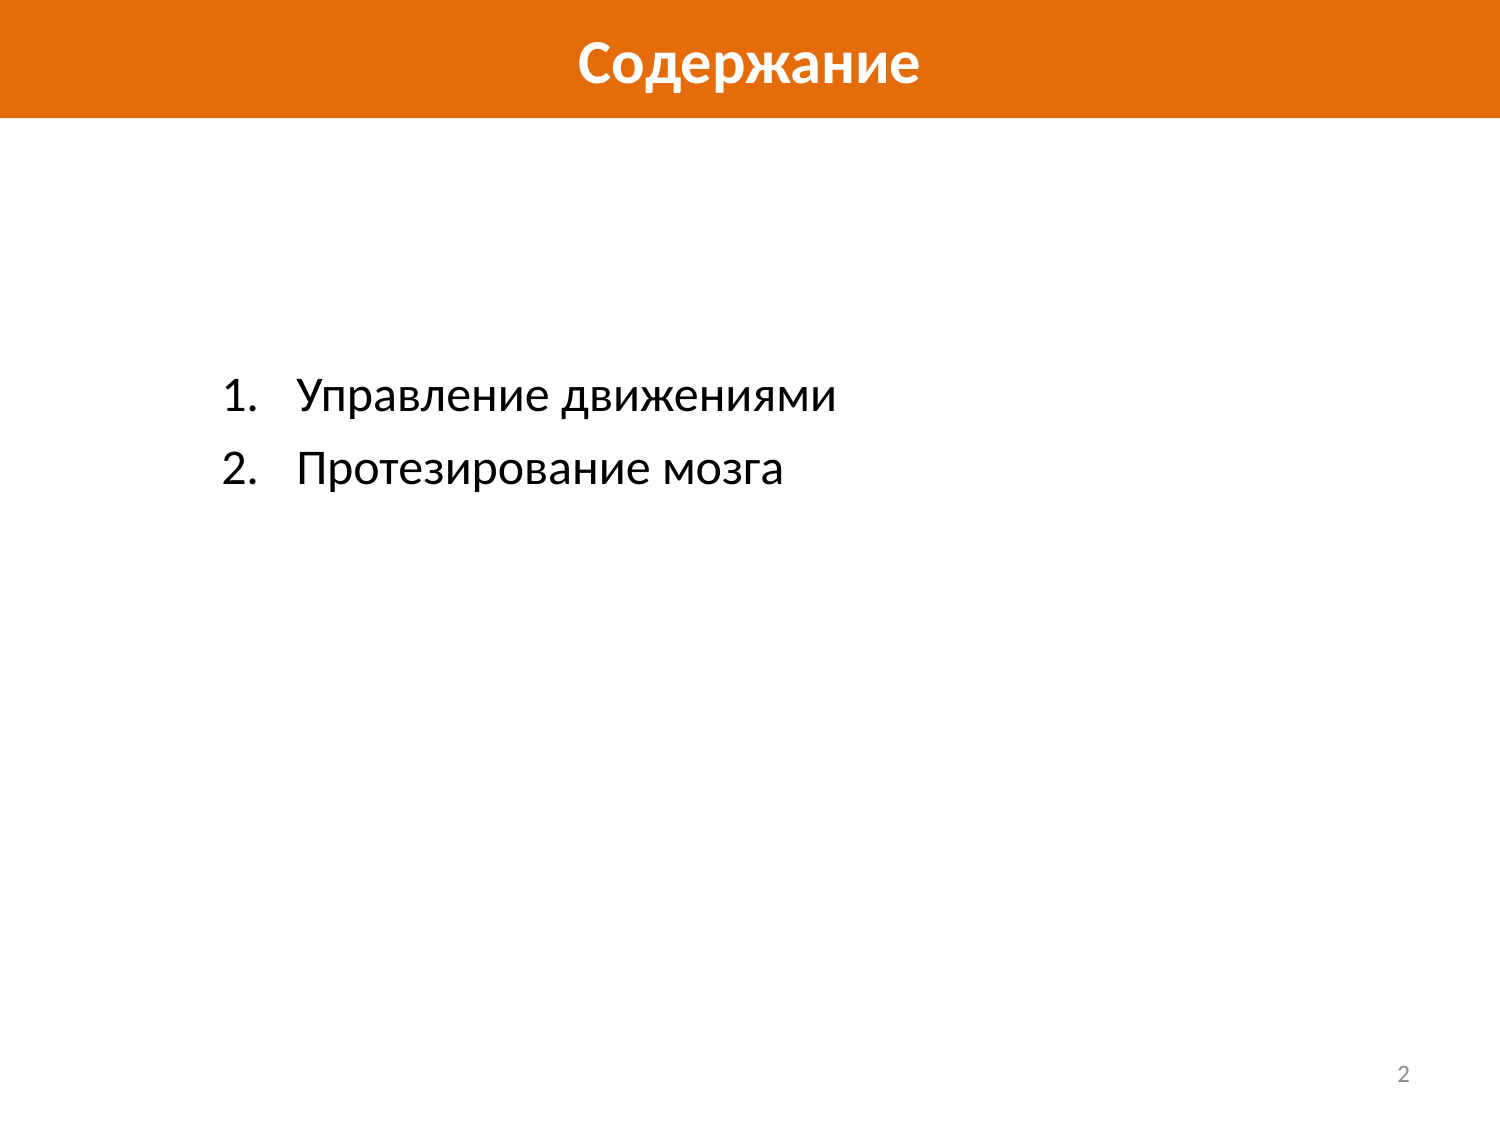

# Содержание
Управление движениями
Протезирование мозга
2